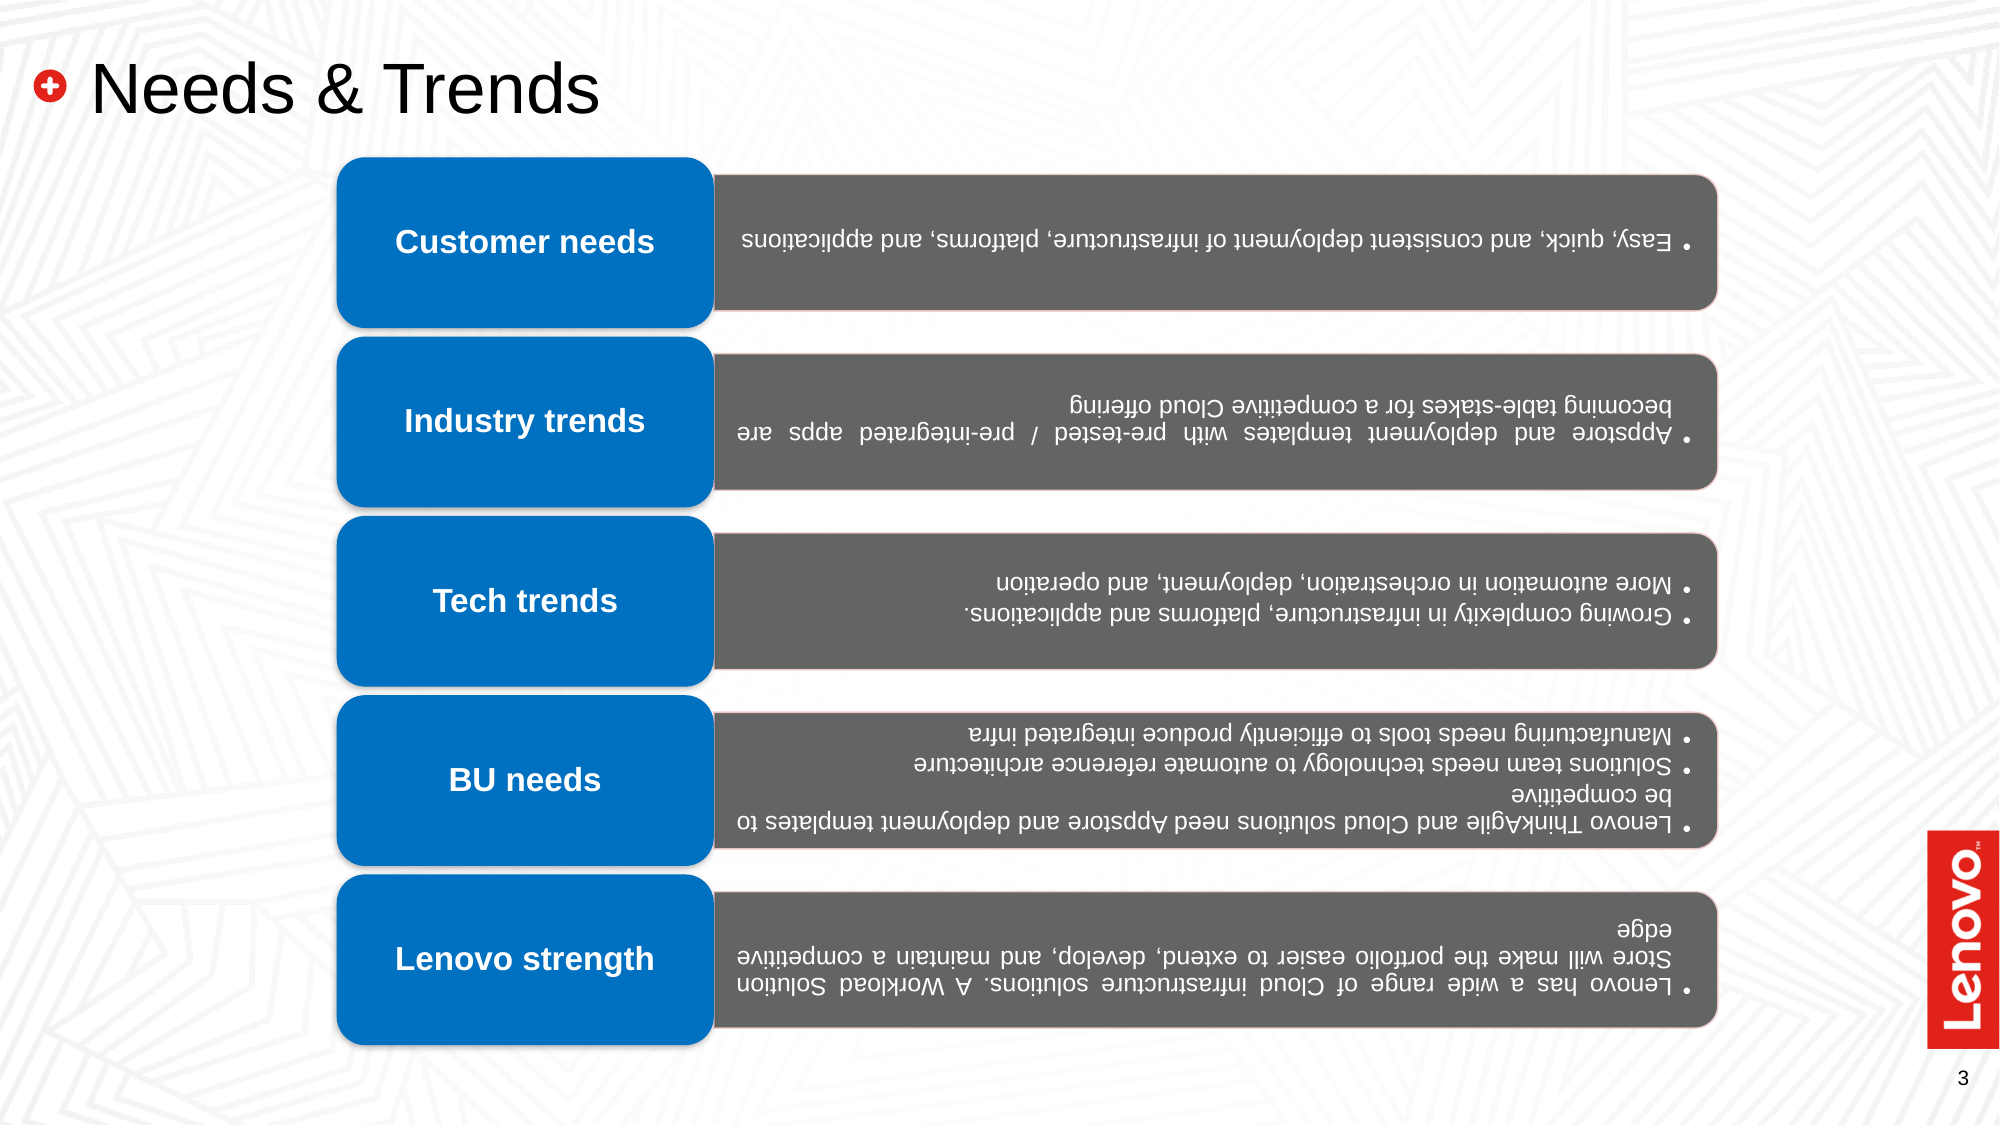

# Needs & Trends
Easy, quick, and consistent deployment of infrastructure, platforms, and applications
Customer needs
Appstore and deployment templates with pre-tested / pre-integrated apps are becoming table-stakes for a competitive Cloud offering
Industry trends
Growing complexity in infrastructure, platforms and applications.
More automation in orchestration, deployment, and operation
Tech trends
Lenovo ThinkAgile and Cloud solutions need Appstore and deployment templates to be competitive
Solutions team needs technology to automate reference architecture
Manufacturing needs tools to efficiently produce integrated infra
BU needs
Lenovo has a wide range of Cloud infrastructure solutions. A Workload Solution Store will make the portfolio easier to extend, develop, and maintain a competitive edge
Lenovo strength